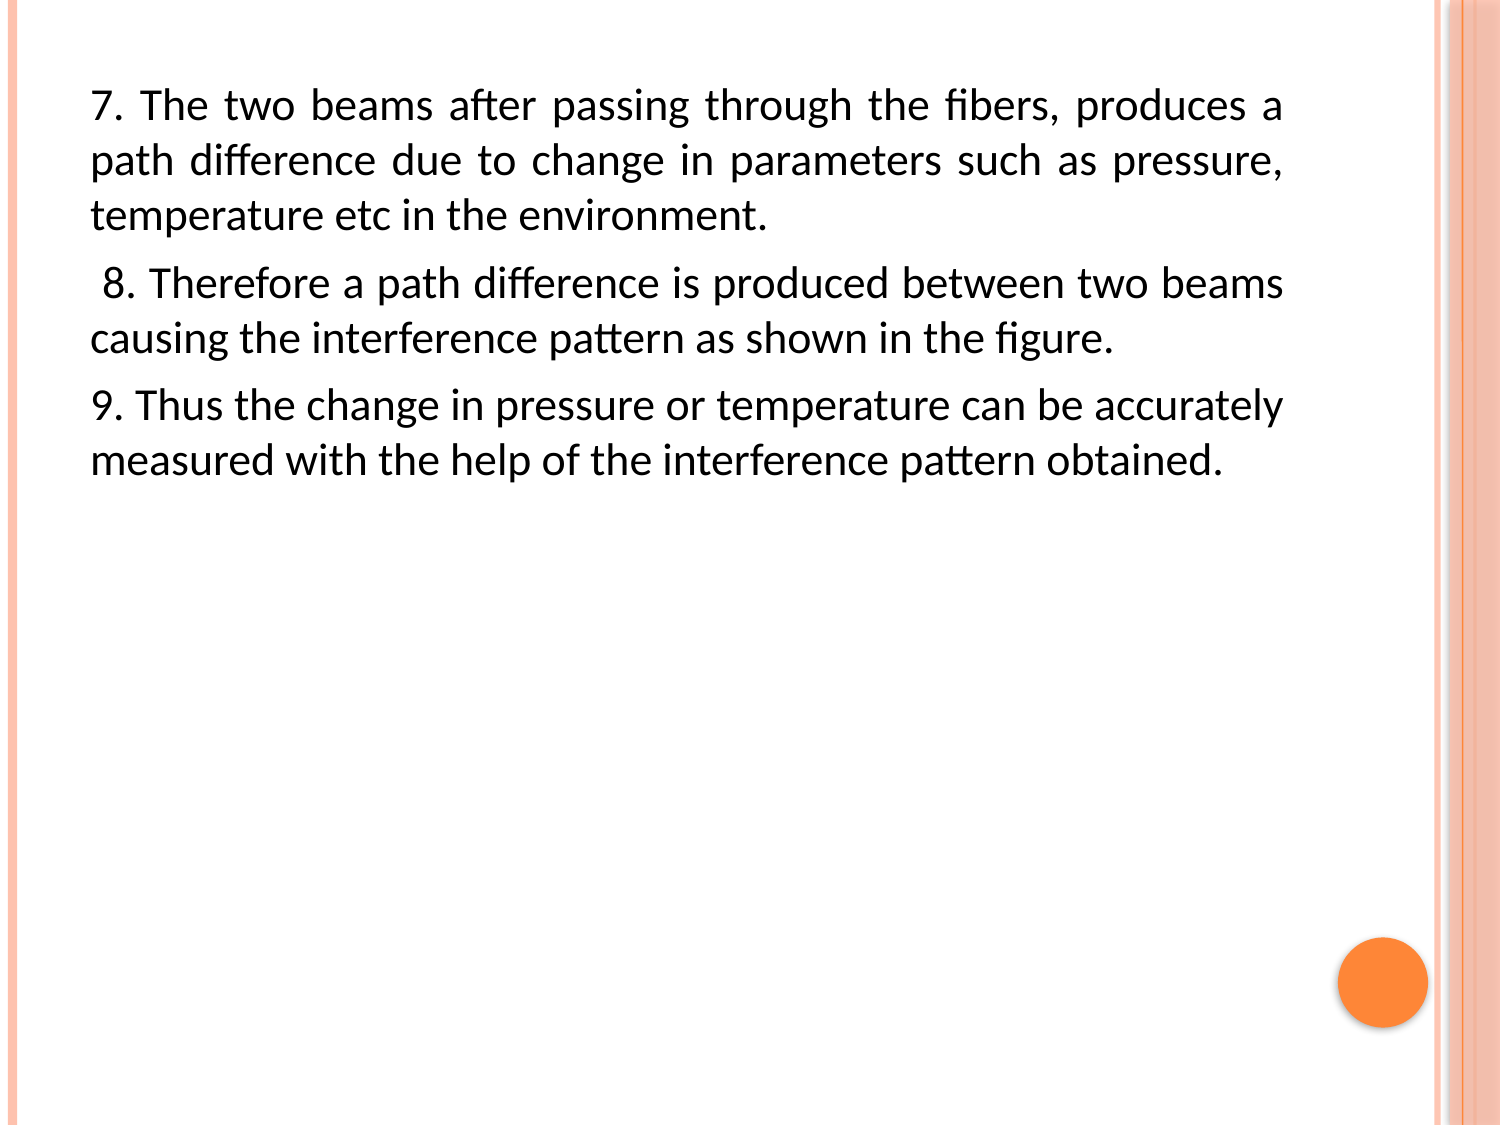

7. The two beams after passing through the fibers, produces a path difference due to change in parameters such as pressure, temperature etc in the environment.
 8. Therefore a path difference is produced between two beams causing the interference pattern as shown in the figure.
9. Thus the change in pressure or temperature can be accurately measured with the help of the interference pattern obtained.